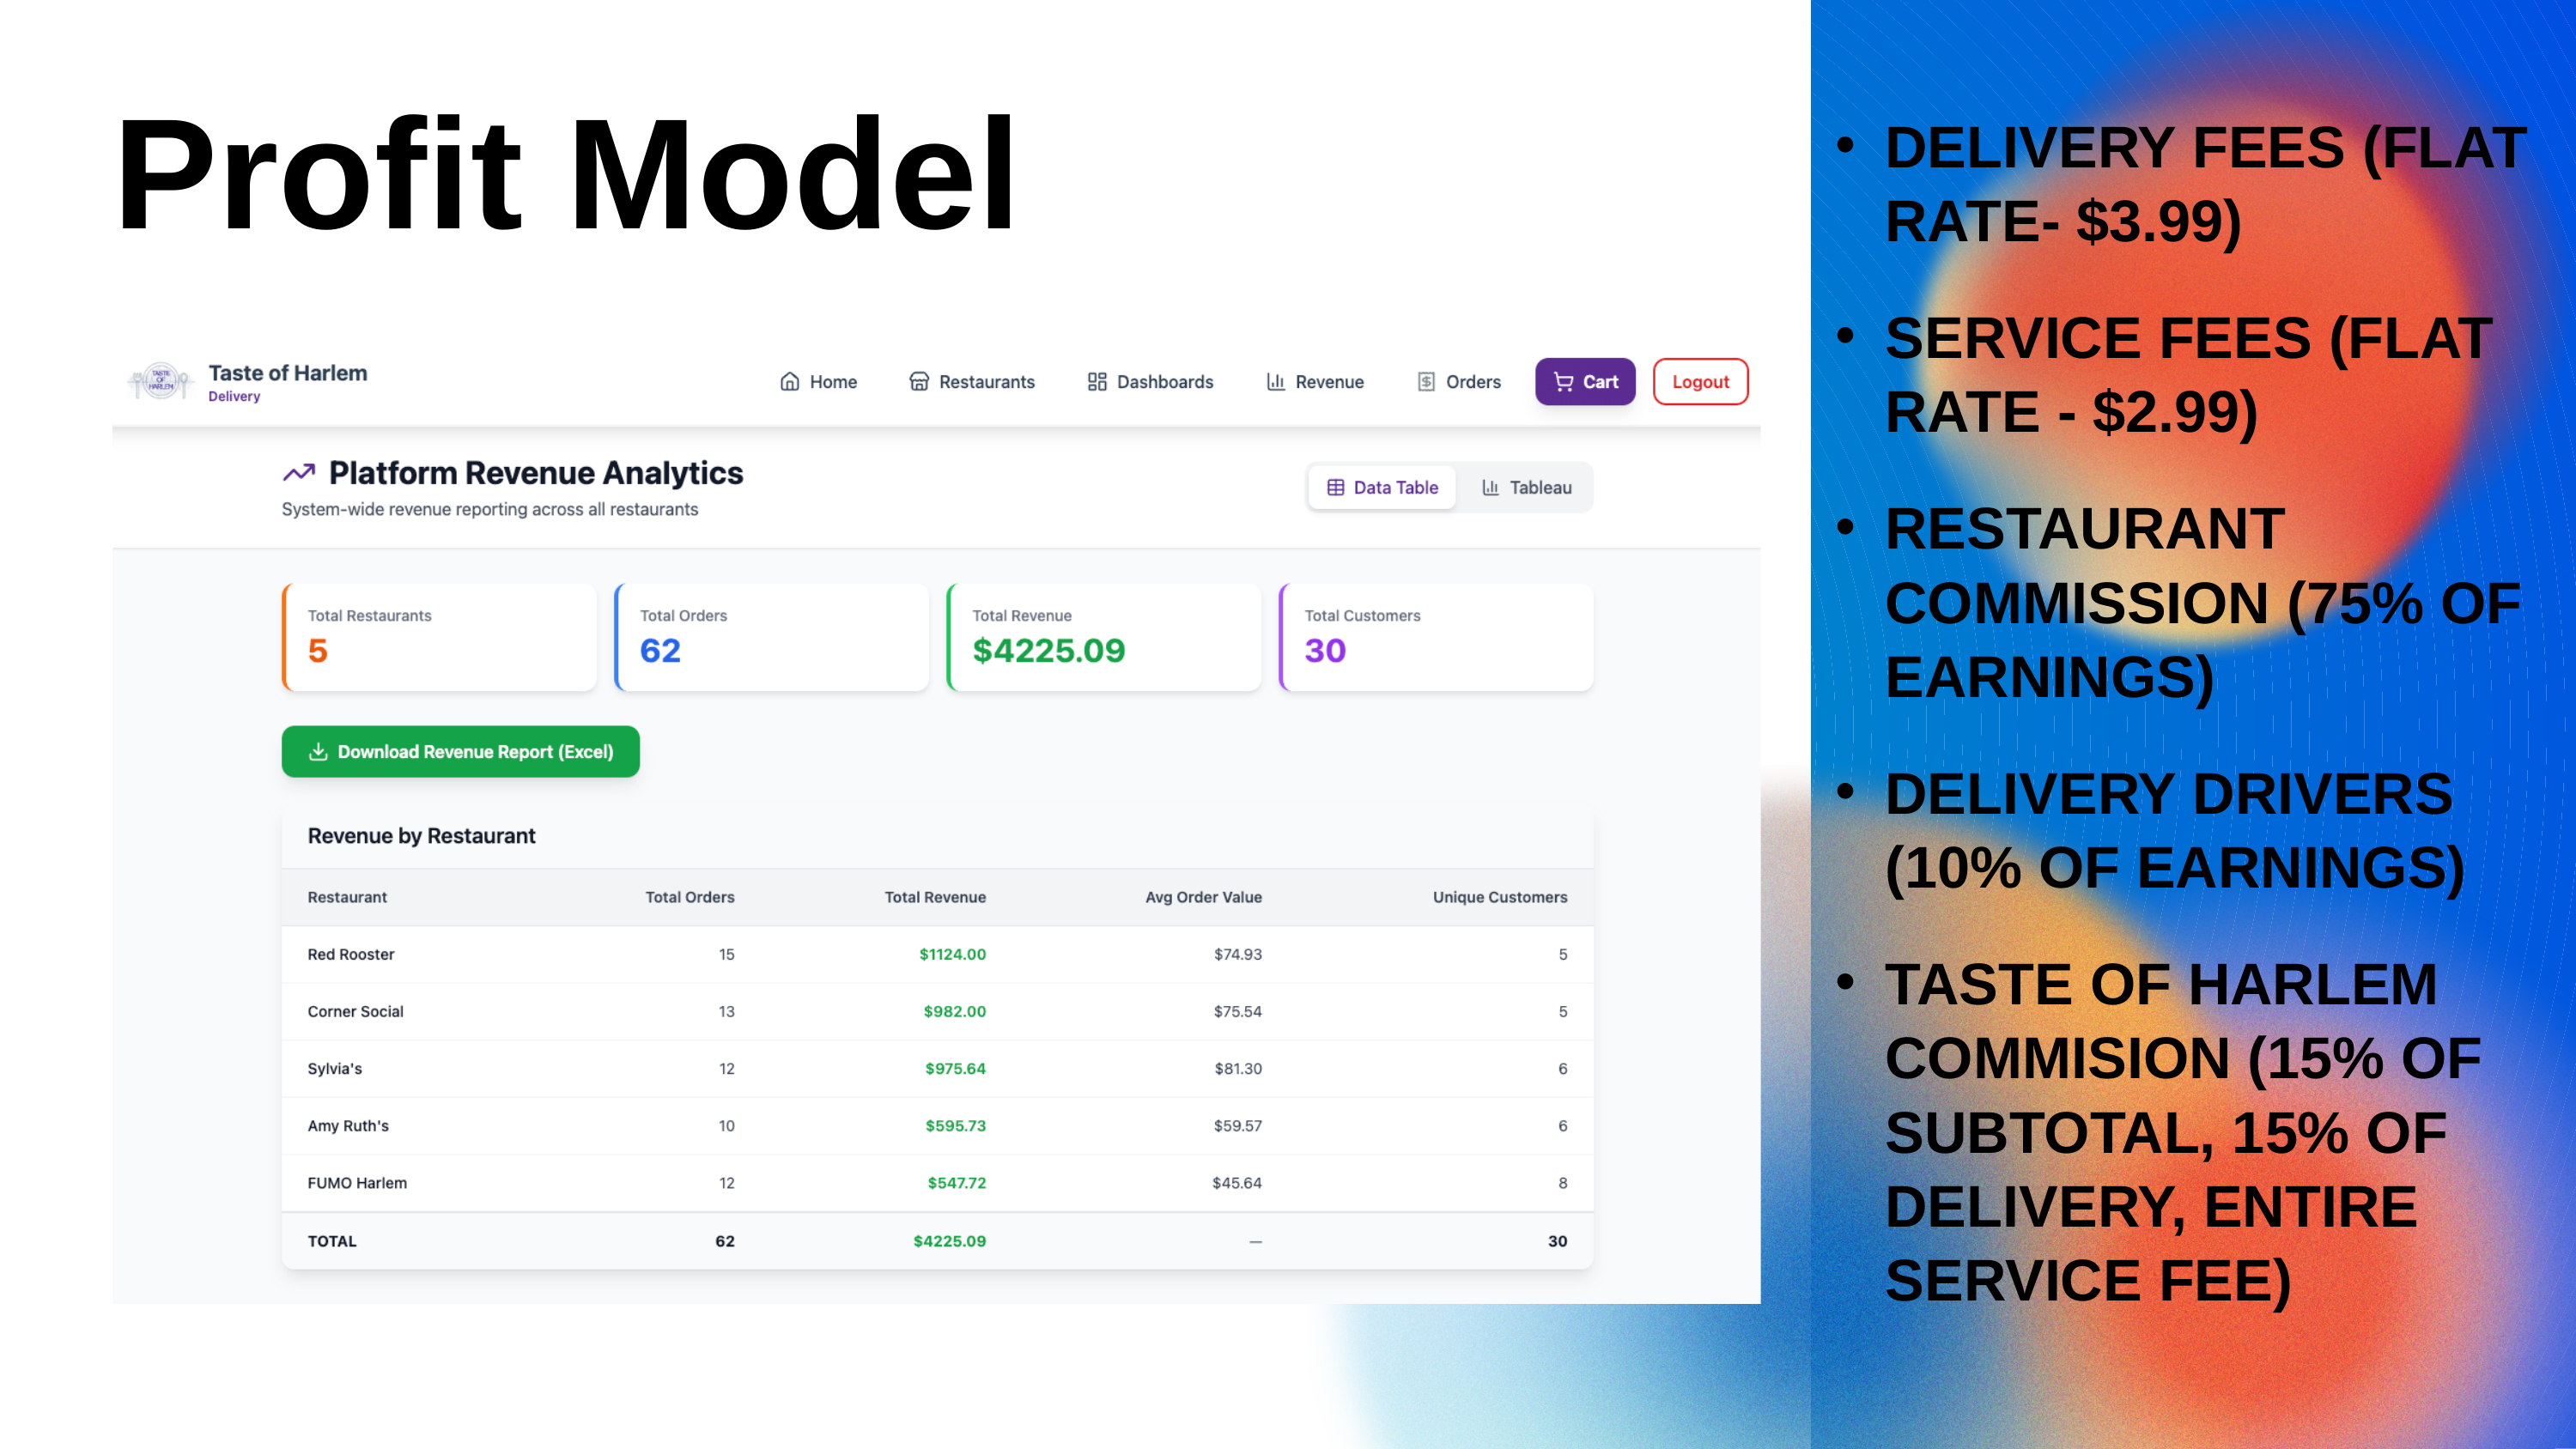

Profit Model
DELIVERY FEES (FLAT RATE- $3.99)

SERVICE FEES (FLAT RATE - $2.99)

RESTAURANT COMMISSION (75% OF EARNINGS)

DELIVERY DRIVERS (10% OF EARNINGS)

TASTE OF HARLEM COMMISION (15% OF SUBTOTAL, 15% OF DELIVERY, ENTIRE SERVICE FEE)